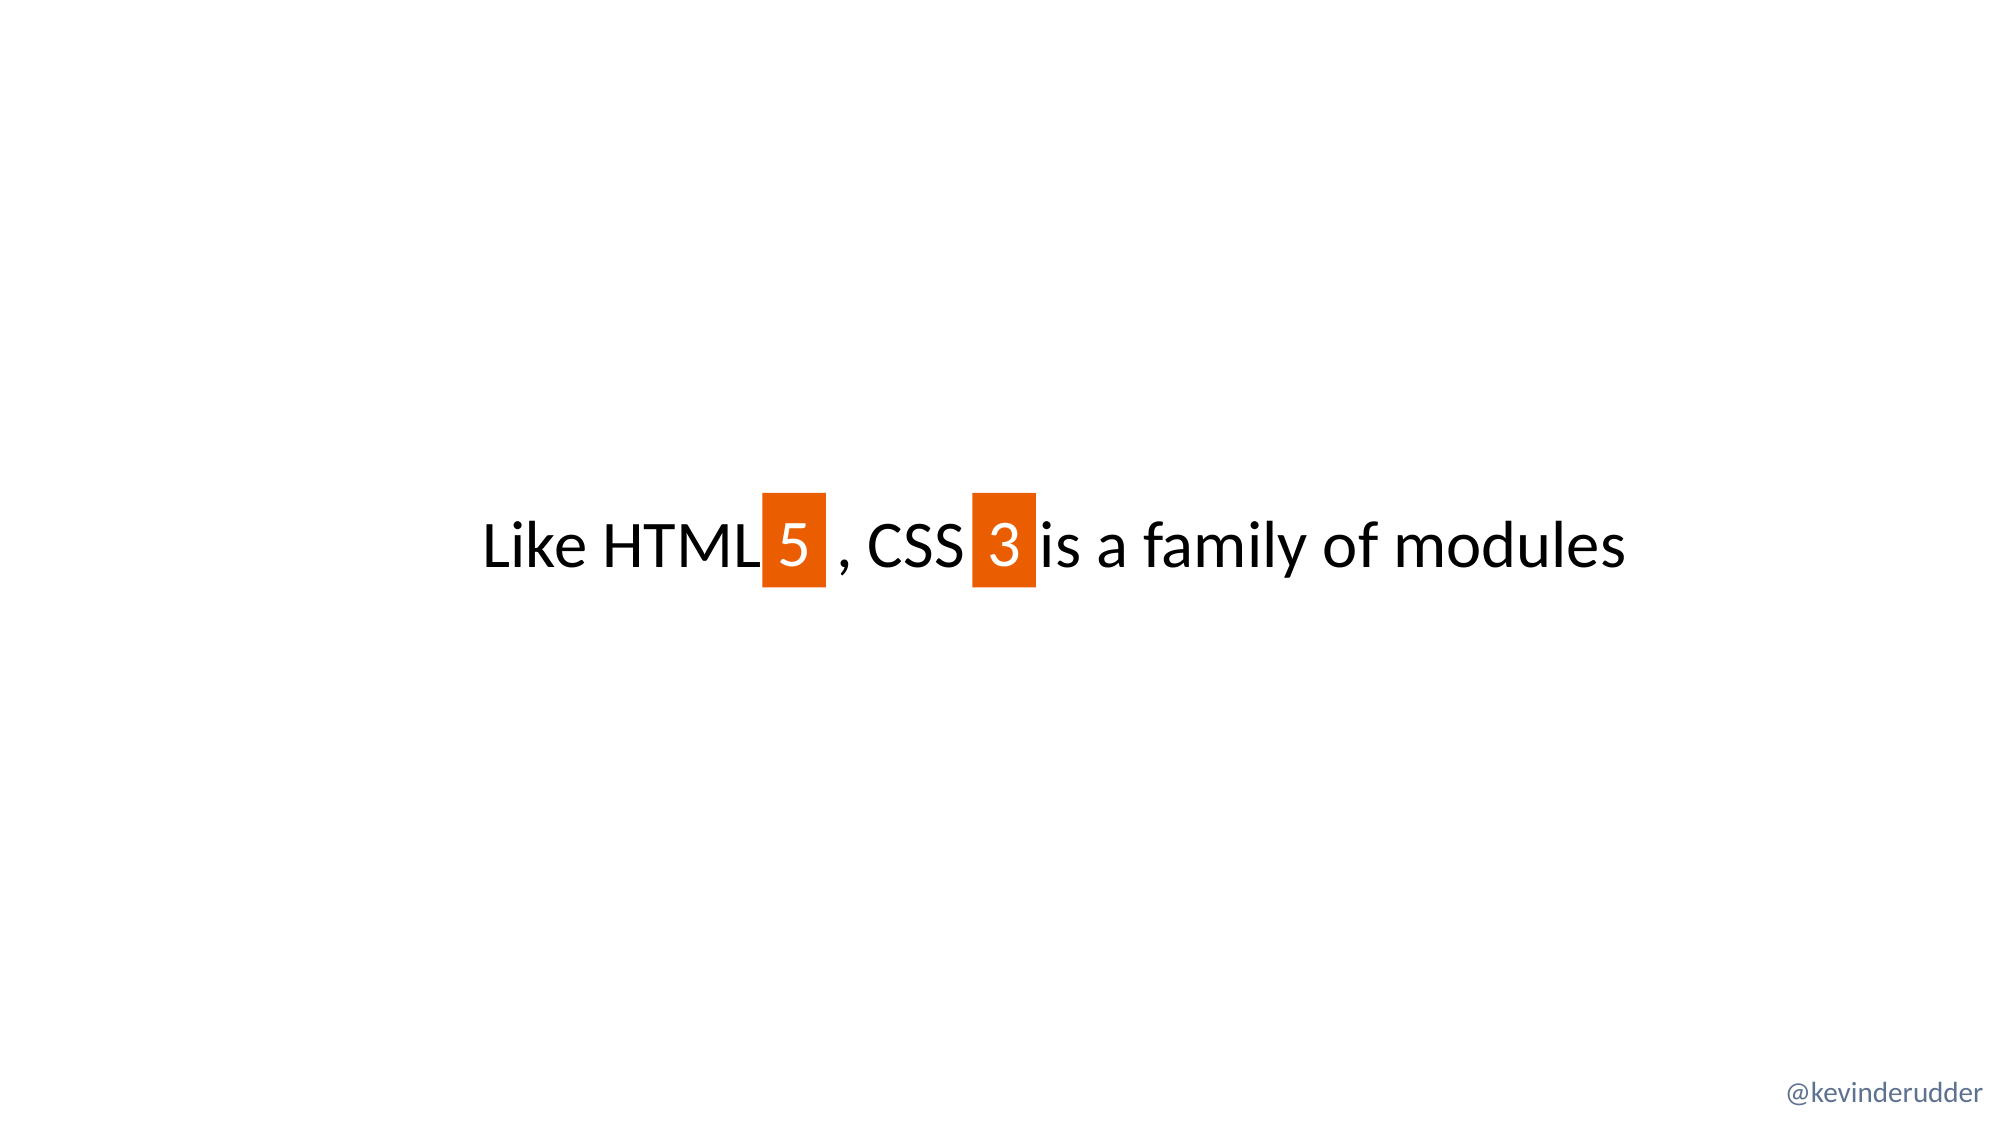

Like HTML     , CSS     is a family of modules
5
3